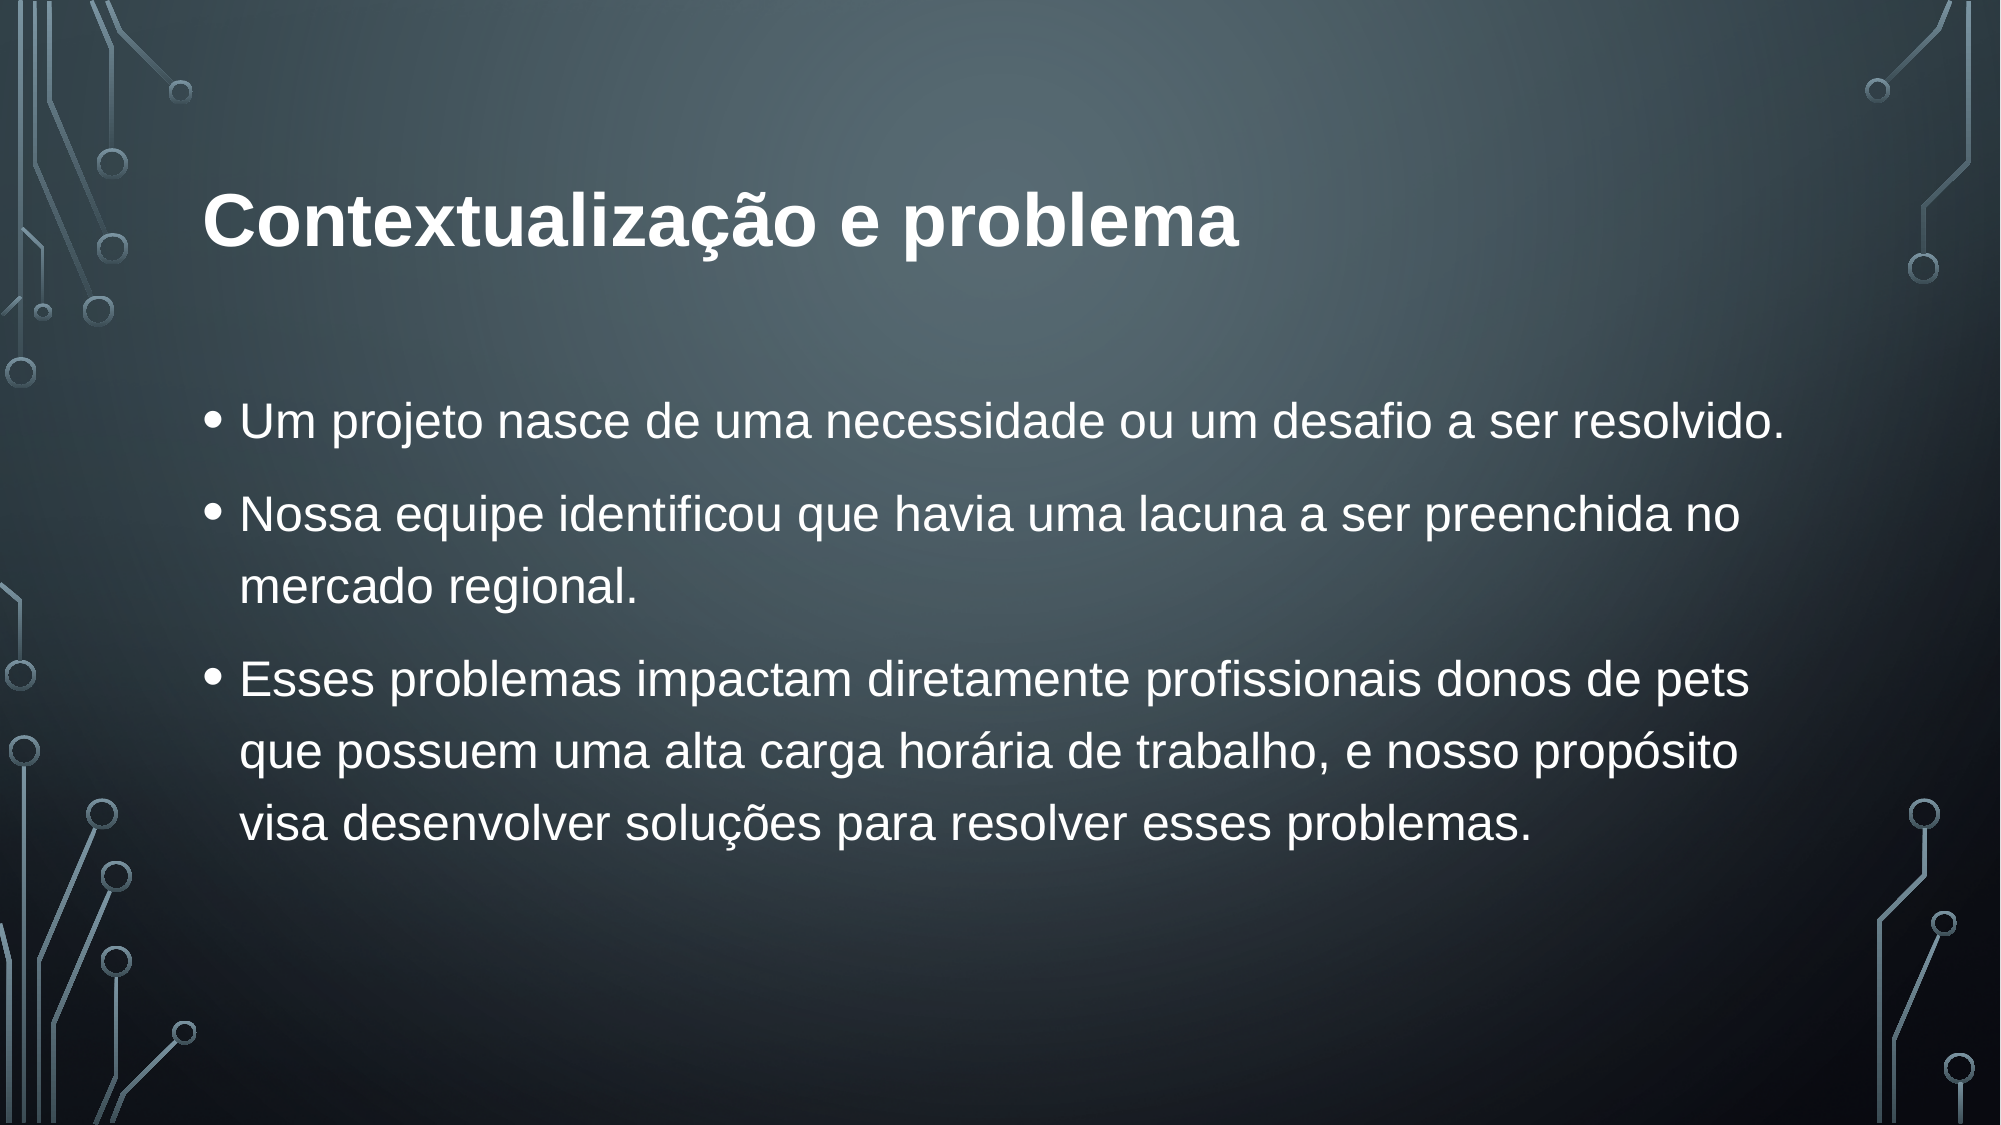

# Contextualização e problema
Um projeto nasce de uma necessidade ou um desafio a ser resolvido.
Nossa equipe identificou que havia uma lacuna a ser preenchida no mercado regional.
Esses problemas impactam diretamente profissionais donos de pets que possuem uma alta carga horária de trabalho, e nosso propósito visa desenvolver soluções para resolver esses problemas.